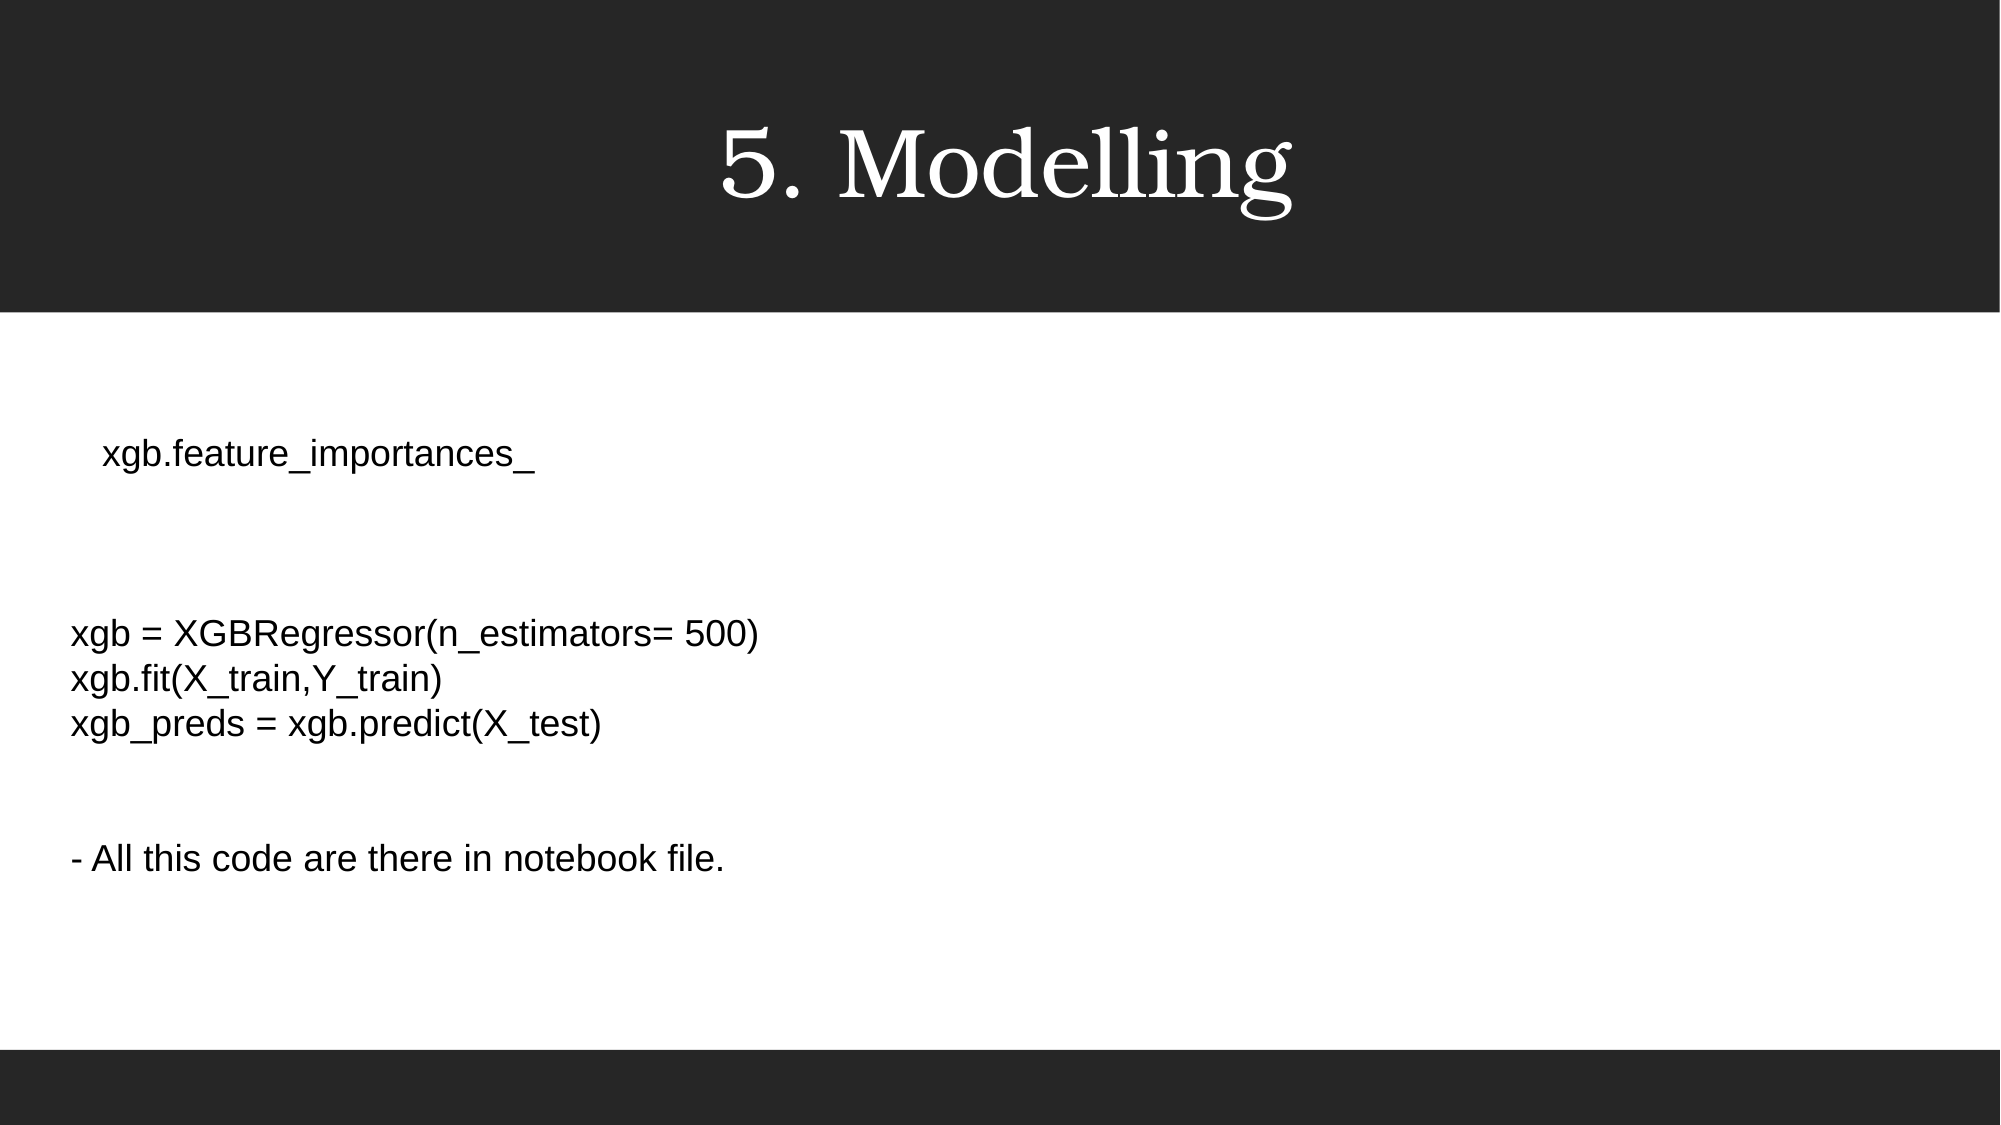

# 5. Modelling

   xgb.feature_importances_

xgb = XGBRegressor(n_estimators= 500)
xgb.fit(X_train,Y_train)
xgb_preds = xgb.predict(X_test)

- All this code are there in notebook file.